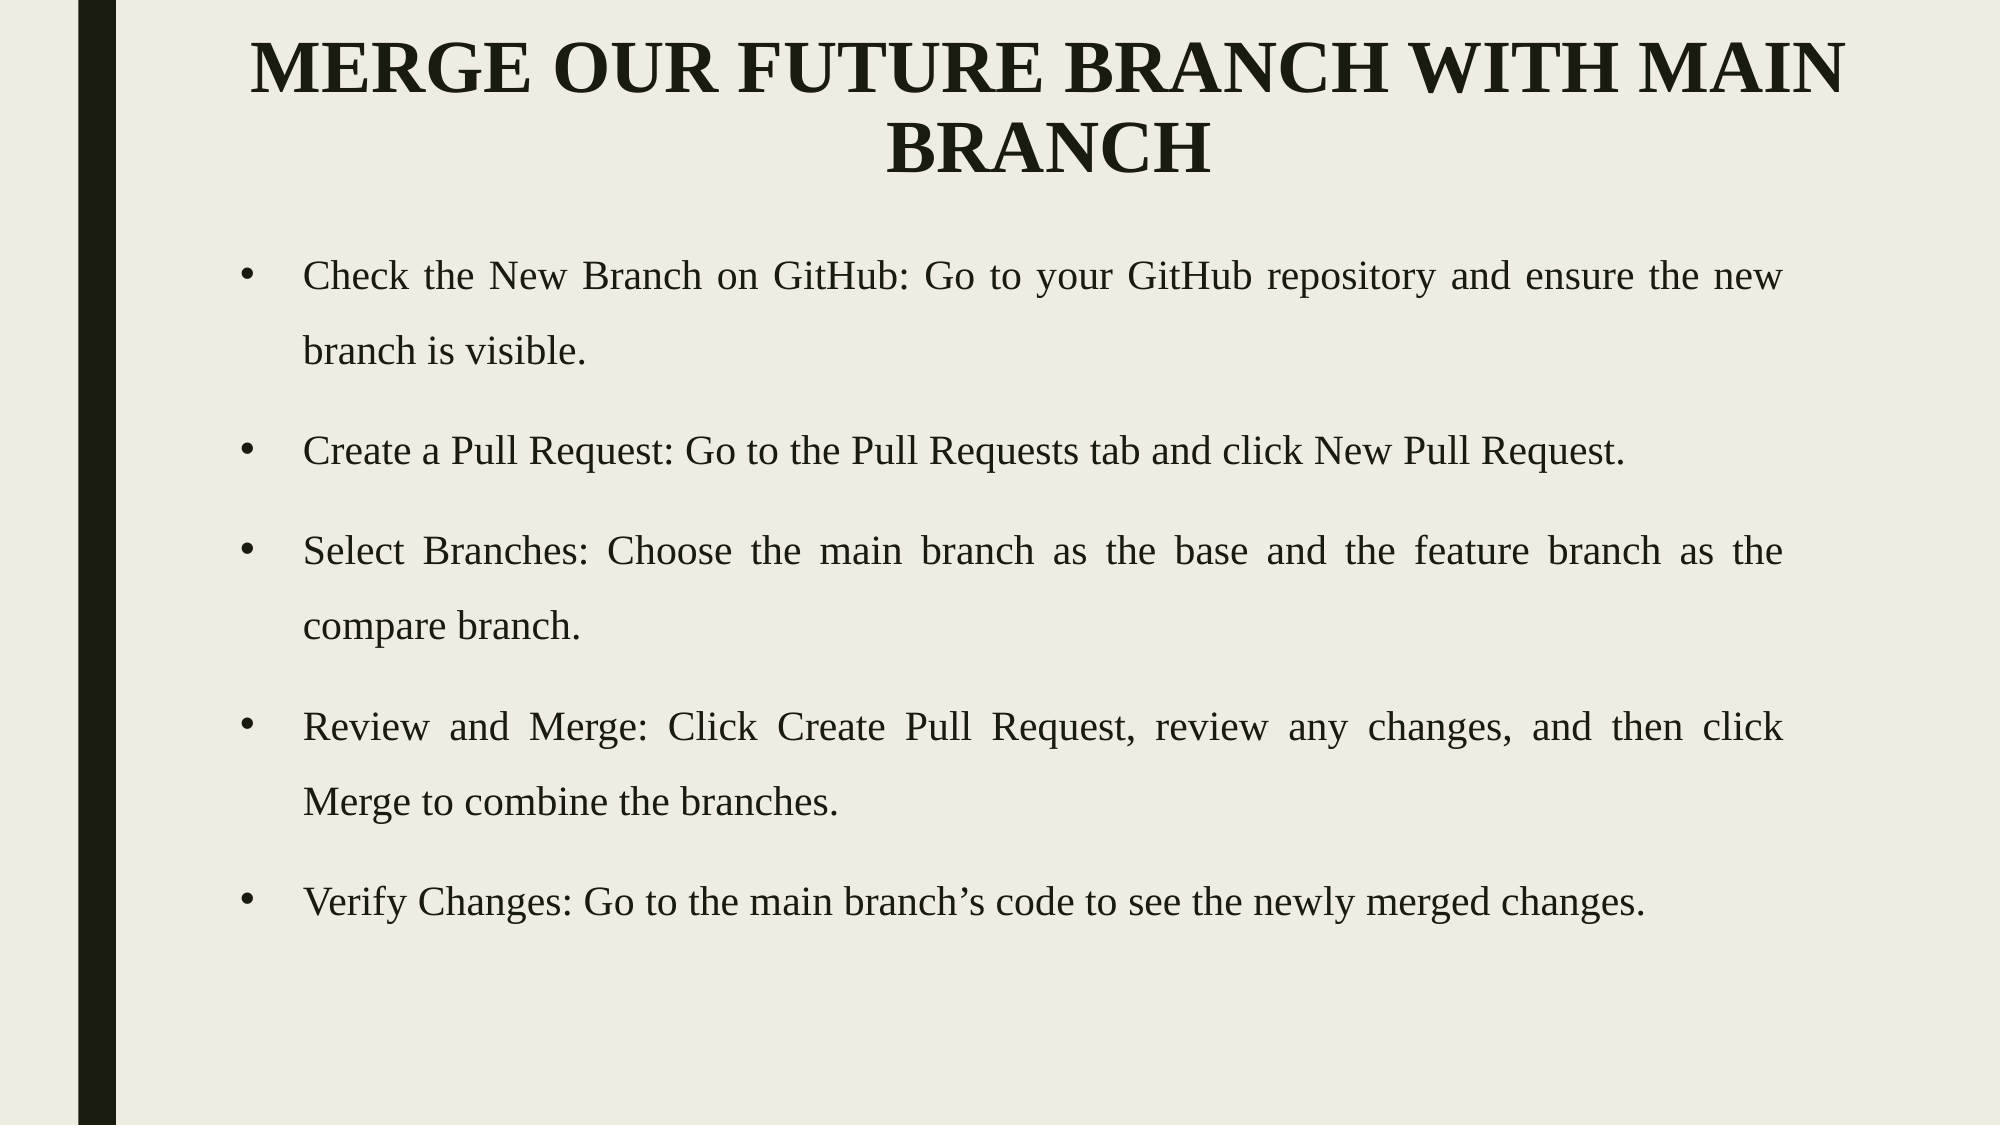

# MERGE OUR FUTURE BRANCH WITH MAIN BRANCH
Check the New Branch on GitHub: Go to your GitHub repository and ensure the new branch is visible.
Create a Pull Request: Go to the Pull Requests tab and click New Pull Request.
Select Branches: Choose the main branch as the base and the feature branch as the compare branch.
Review and Merge: Click Create Pull Request, review any changes, and then click Merge to combine the branches.
Verify Changes: Go to the main branch’s code to see the newly merged changes.